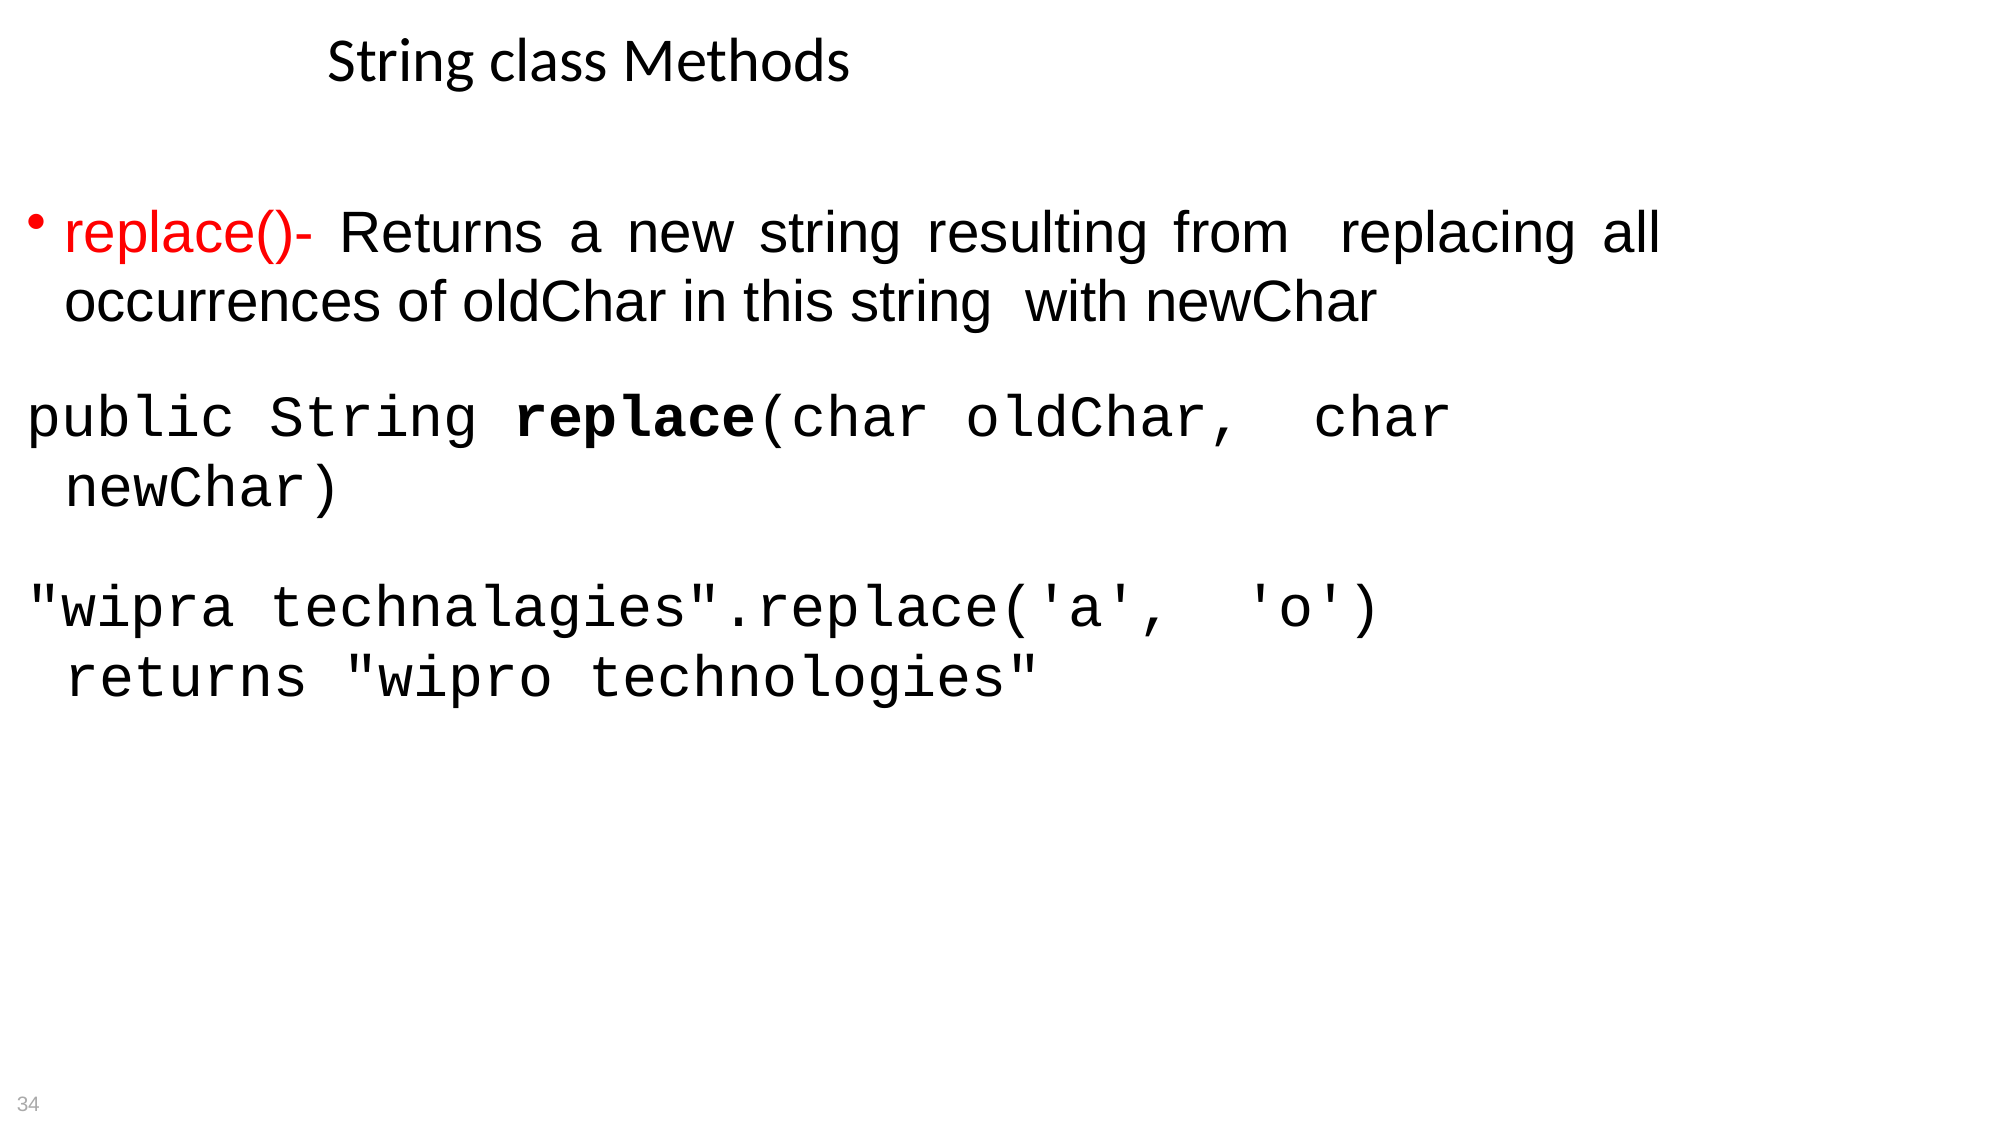

# String class Methods
replace()- Returns a new string resulting from  replacing all occurrences of oldChar in this string  with newChar
public String replace(char oldChar,  char newChar)
"wipra technalagies".replace('a',  'o') returns "wipro technologies"
34